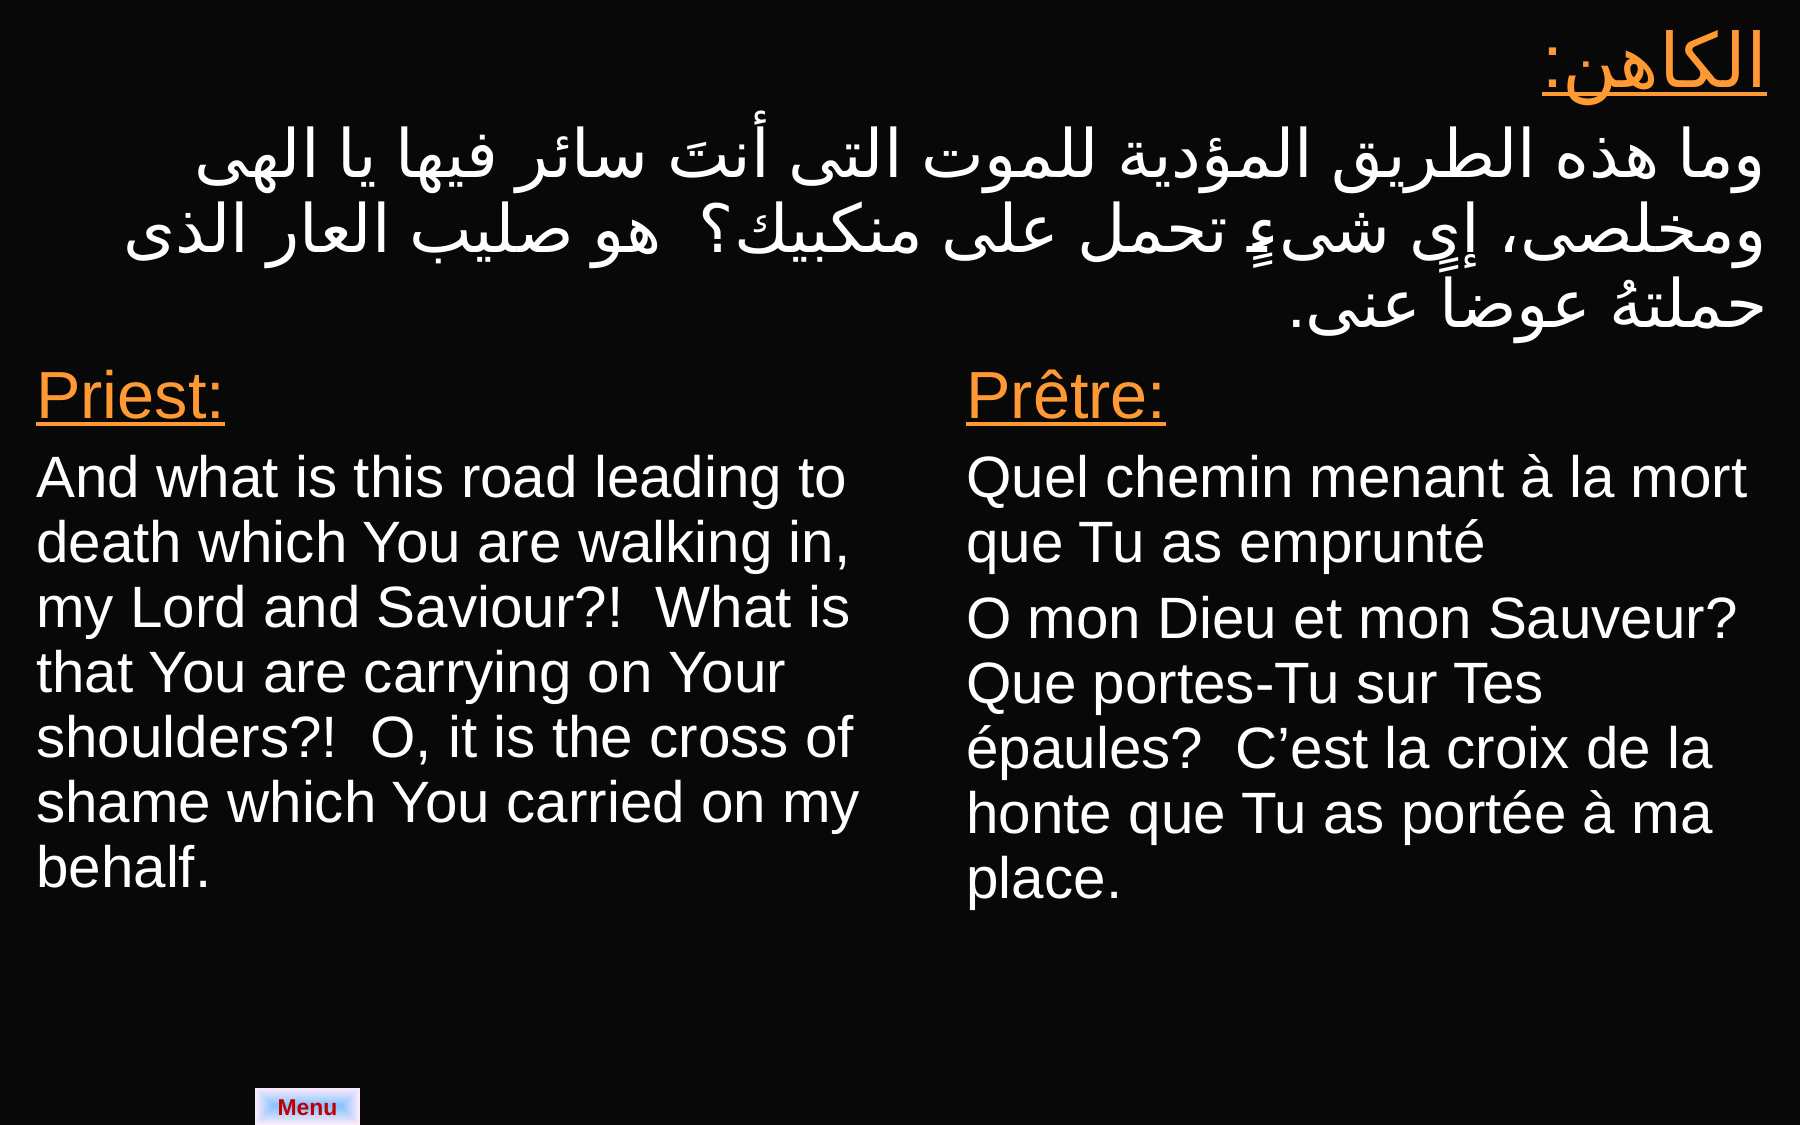

| الكاهن: وما هذه الطريق المؤدية للموت التى أنتَ سائر فيها يا الهى ومخلصى، إى شىءٍ تحمل على منكبيك؟ هو صليب العار الذى حملتهُ عوضاً عنى. |  |
| --- | --- |
| Priest: And what is this road leading to death which You are walking in, my Lord and Saviour?! What is that You are carrying on Your shoulders?! O, it is the cross of shame which You carried on my behalf. | Prêtre: Quel chemin menant à la mort que Tu as emprunté O mon Dieu et mon Sauveur? Que portes-Tu sur Tes épaules? C’est la croix de la honte que Tu as portée à ma place. |

Menu